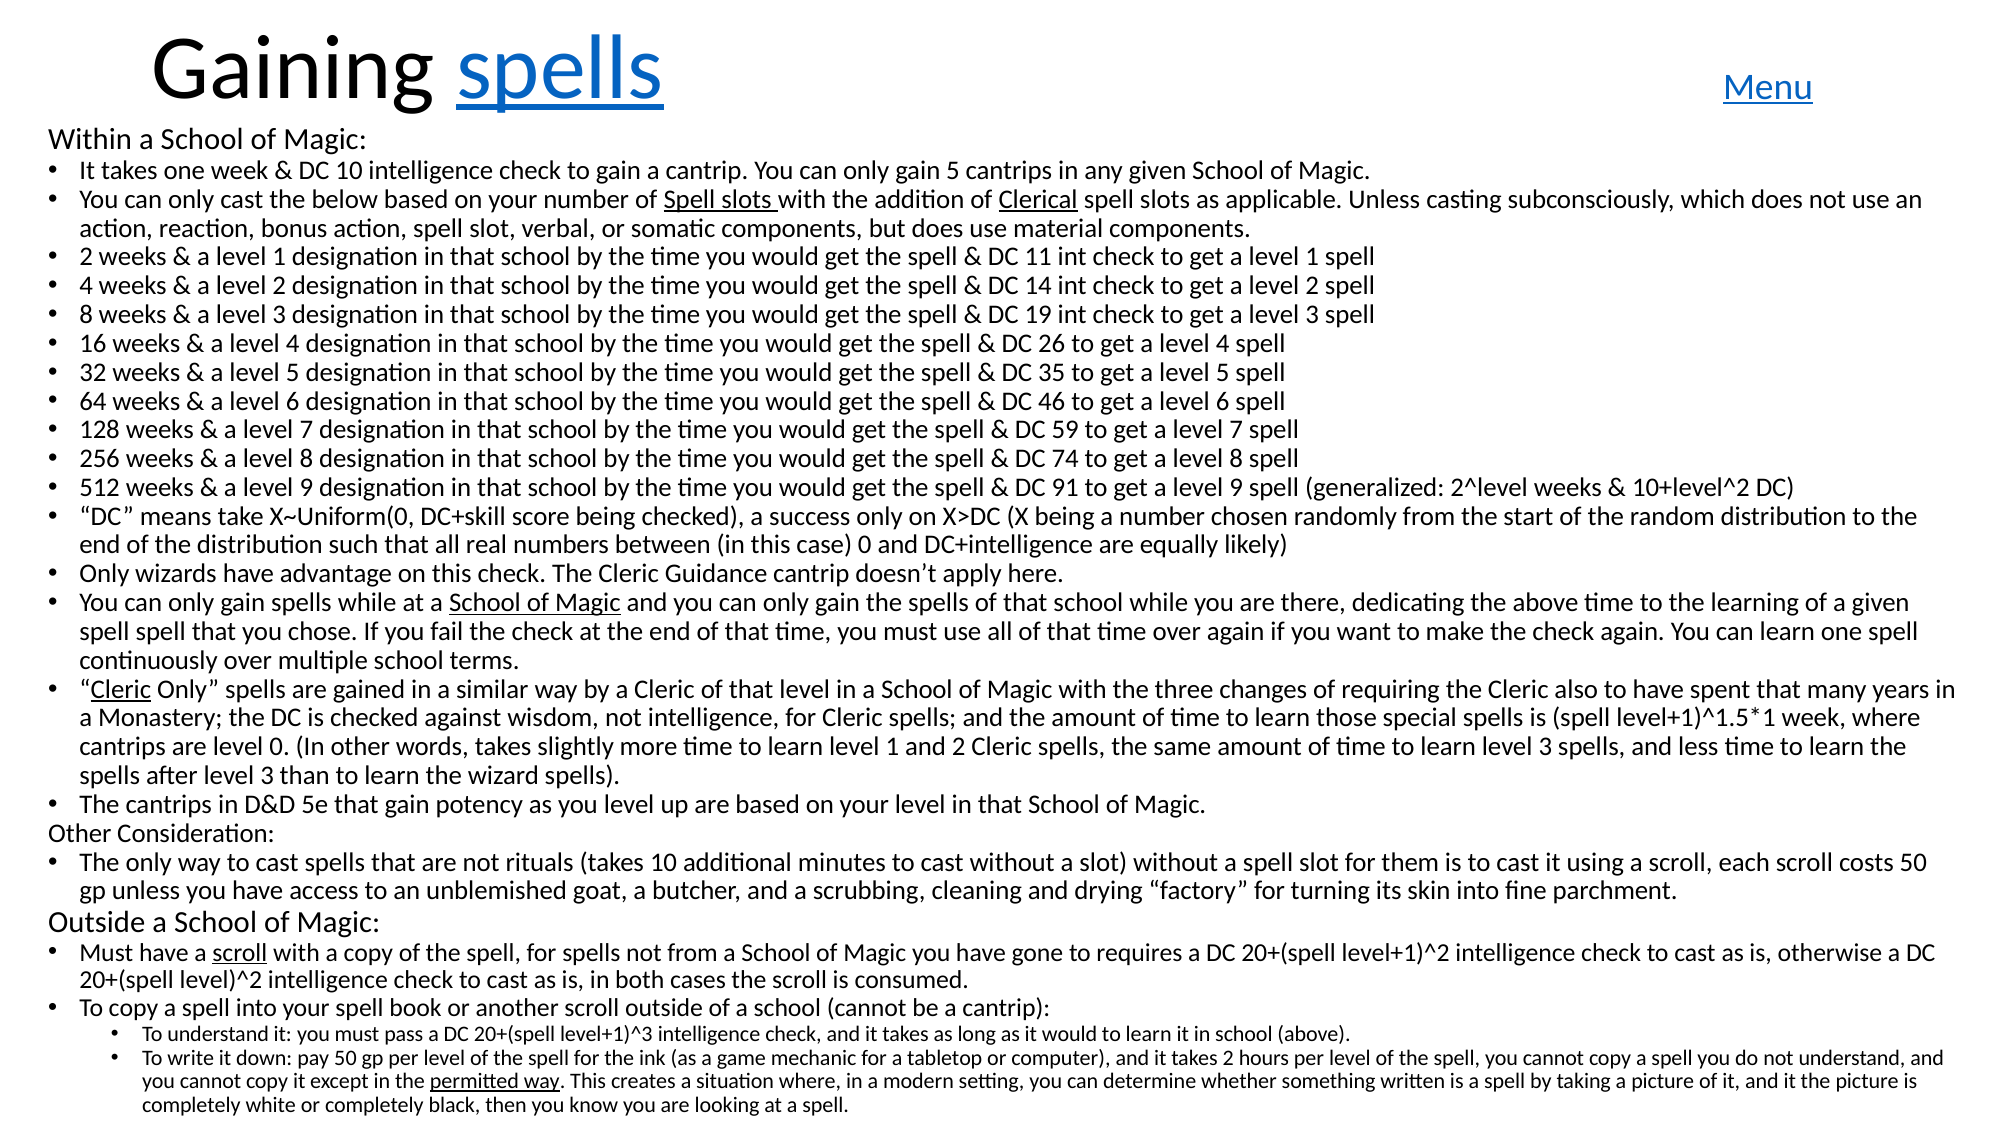

# Gaining spells

Menu
Within a School of Magic:
It takes one week & DC 10 intelligence check to gain a cantrip. You can only gain 5 cantrips in any given School of Magic.
You can only cast the below based on your number of Spell slots with the addition of Clerical spell slots as applicable. Unless casting subconsciously, which does not use an action, reaction, bonus action, spell slot, verbal, or somatic components, but does use material components.
2 weeks & a level 1 designation in that school by the time you would get the spell & DC 11 int check to get a level 1 spell
4 weeks & a level 2 designation in that school by the time you would get the spell & DC 14 int check to get a level 2 spell
8 weeks & a level 3 designation in that school by the time you would get the spell & DC 19 int check to get a level 3 spell
16 weeks & a level 4 designation in that school by the time you would get the spell & DC 26 to get a level 4 spell
32 weeks & a level 5 designation in that school by the time you would get the spell & DC 35 to get a level 5 spell
64 weeks & a level 6 designation in that school by the time you would get the spell & DC 46 to get a level 6 spell
128 weeks & a level 7 designation in that school by the time you would get the spell & DC 59 to get a level 7 spell
256 weeks & a level 8 designation in that school by the time you would get the spell & DC 74 to get a level 8 spell
512 weeks & a level 9 designation in that school by the time you would get the spell & DC 91 to get a level 9 spell (generalized: 2^level weeks & 10+level^2 DC)
“DC” means take X~Uniform(0, DC+skill score being checked), a success only on X>DC (X being a number chosen randomly from the start of the random distribution to the end of the distribution such that all real numbers between (in this case) 0 and DC+intelligence are equally likely)
Only wizards have advantage on this check. The Cleric Guidance cantrip doesn’t apply here.
You can only gain spells while at a School of Magic and you can only gain the spells of that school while you are there, dedicating the above time to the learning of a given spell spell that you chose. If you fail the check at the end of that time, you must use all of that time over again if you want to make the check again. You can learn one spell continuously over multiple school terms.
“Cleric Only” spells are gained in a similar way by a Cleric of that level in a School of Magic with the three changes of requiring the Cleric also to have spent that many years in a Monastery; the DC is checked against wisdom, not intelligence, for Cleric spells; and the amount of time to learn those special spells is (spell level+1)^1.5*1 week, where cantrips are level 0. (In other words, takes slightly more time to learn level 1 and 2 Cleric spells, the same amount of time to learn level 3 spells, and less time to learn the spells after level 3 than to learn the wizard spells).
The cantrips in D&D 5e that gain potency as you level up are based on your level in that School of Magic.
Other Consideration:
The only way to cast spells that are not rituals (takes 10 additional minutes to cast without a slot) without a spell slot for them is to cast it using a scroll, each scroll costs 50 gp unless you have access to an unblemished goat, a butcher, and a scrubbing, cleaning and drying “factory” for turning its skin into fine parchment.
Outside a School of Magic:
Must have a scroll with a copy of the spell, for spells not from a School of Magic you have gone to requires a DC 20+(spell level+1)^2 intelligence check to cast as is, otherwise a DC 20+(spell level)^2 intelligence check to cast as is, in both cases the scroll is consumed.
To copy a spell into your spell book or another scroll outside of a school (cannot be a cantrip):
To understand it: you must pass a DC 20+(spell level+1)^3 intelligence check, and it takes as long as it would to learn it in school (above).
To write it down: pay 50 gp per level of the spell for the ink (as a game mechanic for a tabletop or computer), and it takes 2 hours per level of the spell, you cannot copy a spell you do not understand, and you cannot copy it except in the permitted way. This creates a situation where, in a modern setting, you can determine whether something written is a spell by taking a picture of it, and it the picture is completely white or completely black, then you know you are looking at a spell.